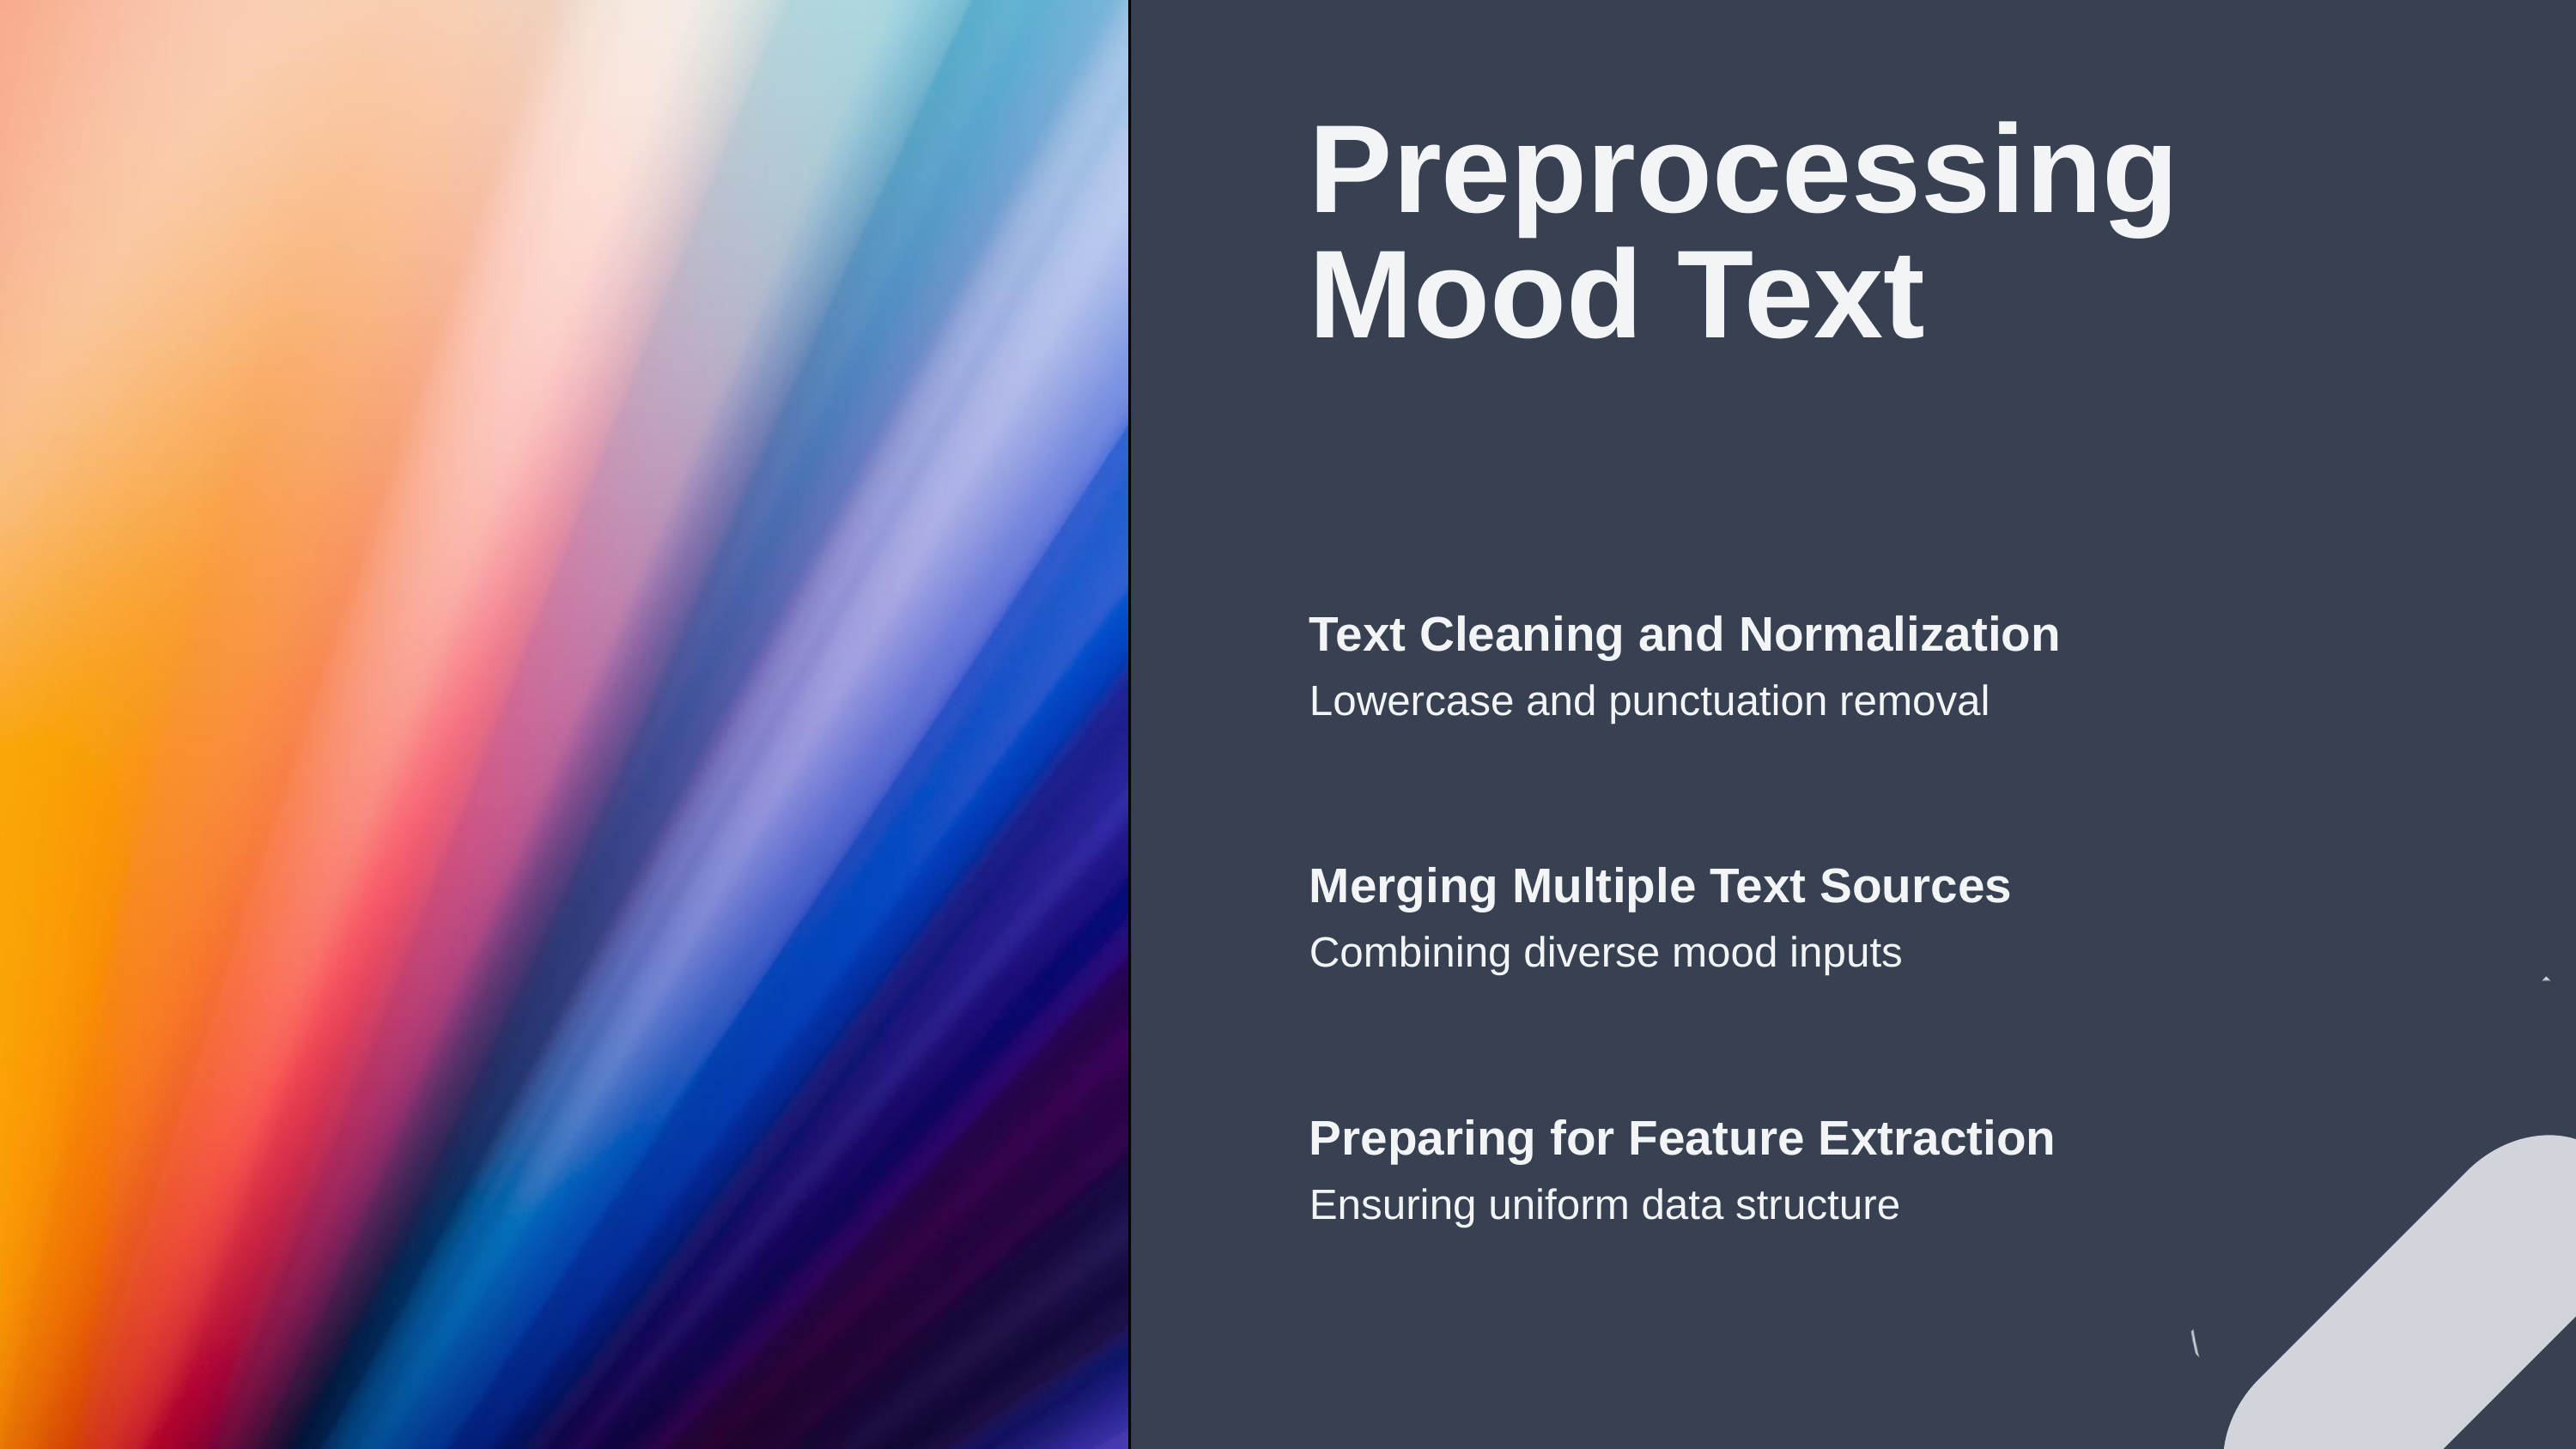

Preprocessing Mood Text
Text Cleaning and Normalization
Lowercase and punctuation removal
Merging Multiple Text Sources
Combining diverse mood inputs

Preparing for Feature Extraction
Ensuring uniform data structure